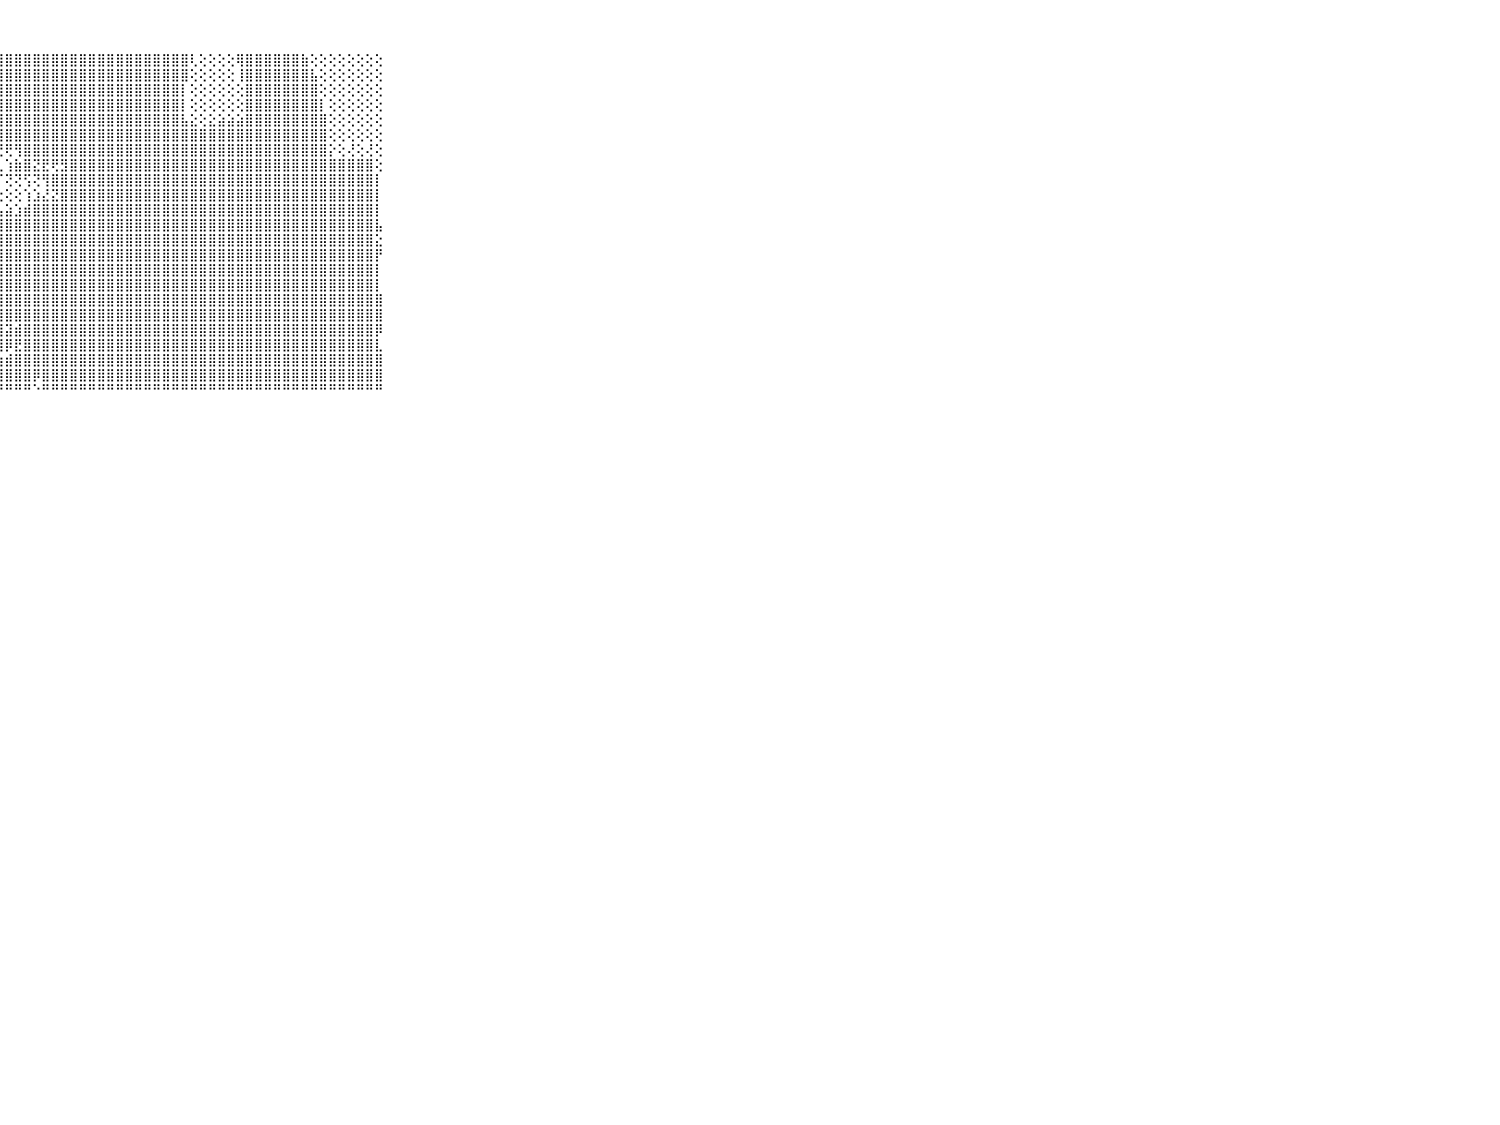

⠀⠀⠀⠀⠀⠀⠀⠀⠀⠀⠀⣿⣿⣿⣿⣿⣿⣿⣿⣿⣿⣿⣿⣿⣿⣿⣿⣿⣿⣿⣿⣿⣿⣿⣿⣿⣿⣿⣿⣿⣿⣿⣿⣿⣿⣿⣿⣿⢇⢕⢕⢕⢕⢿⣿⣿⣿⣿⣿⣿⣷⢕⢕⢕⢕⢕⢕⢕⢕⠀⠀⠀⠀⠀⠀⠀⠀⠀⠀⠀⠀
⠀⠀⠀⠀⠀⠀⠀⠀⠀⠀⠀⣿⣿⣿⣿⣿⣿⣿⣿⣿⣿⣿⣿⣿⣿⣿⣿⣿⣿⣿⣿⣿⣿⣿⣿⣿⣿⣿⣿⣿⣿⣿⣿⣿⣿⣿⣿⣿⢕⢕⢕⢕⢕⢸⣿⣿⣿⣿⣿⣿⣿⣧⢕⢕⢕⢕⢕⢕⢕⠀⠀⠀⠀⠀⠀⠀⠀⠀⠀⠀⠀
⠀⠀⠀⠀⠀⠀⠀⠀⠀⠀⠀⣿⣿⣿⣿⣿⣿⣿⣿⣿⣿⣿⣿⣿⣿⣿⣿⣿⣿⣿⣿⣿⣿⣿⣿⣿⣿⣿⣿⣿⣿⣿⣿⣿⣿⣿⣿⡇⢕⢕⢕⢕⢕⢕⣿⣿⣿⣿⣿⣿⣿⣿⢕⢕⢕⢕⢕⢕⢕⠀⠀⠀⠀⠀⠀⠀⠀⠀⠀⠀⠀
⠀⠀⠀⠀⠀⠀⠀⠀⠀⠀⠀⣿⣿⣿⣿⣿⣿⣿⣿⣿⣿⣿⣿⣿⣿⣿⣿⣿⣿⣿⣿⣿⣿⣿⣿⣿⣿⣿⣿⣿⣿⣿⣿⣿⣿⣿⣿⡇⢕⢕⢕⢕⢕⢕⣿⣿⣿⣿⣿⣿⣿⣿⡇⢕⢕⢕⢕⢕⢕⠀⠀⠀⠀⠀⠀⠀⠀⠀⠀⠀⠀
⠀⠀⠀⠀⠀⠀⠀⠀⠀⠀⠀⣿⣿⣿⣿⣿⣿⣿⣿⣿⣿⣿⣿⣿⣿⣿⣿⣿⣿⣿⣿⣿⣿⣿⣿⣿⣿⣿⣿⣿⣿⣿⣿⣿⣿⣿⣿⣧⣕⢕⣕⣵⣵⣵⣿⣿⣿⣿⣿⣿⣿⣿⣿⢕⢕⢕⢕⢕⢕⠀⠀⠀⠀⠀⠀⠀⠀⠀⠀⠀⠀
⠀⠀⠀⠀⠀⠀⠀⠀⠀⠀⠀⣿⣿⣿⣿⣿⣿⣿⣿⣿⣿⣿⣿⣿⣿⣿⣿⣿⣿⣿⣿⣿⣿⣿⣿⣿⣿⣿⣿⣿⣿⣿⣿⣿⣿⣿⣿⣿⣿⣿⣿⣿⣿⣿⣿⣿⣿⣿⣿⣿⣿⣿⣿⢕⢕⢕⢕⢕⢕⠀⠀⠀⠀⠀⠀⠀⠀⠀⠀⠀⠀
⠀⠀⠀⠀⠀⠀⠀⠀⠀⠀⠀⣿⣿⣿⣿⣿⣿⣿⣿⣿⣿⣿⢿⢿⢻⢝⢝⢝⢟⢻⣿⣿⣿⣿⣿⣿⣿⣿⣿⣿⣿⣿⣿⣿⣿⣿⣿⣿⣿⣿⣿⣿⣿⣿⣿⣿⣿⣿⣿⣿⣿⣿⣿⡕⢕⢜⢕⢜⢕⠀⠀⠀⠀⠀⠀⠀⠀⠀⠀⠀⠀
⠀⠀⠀⠀⠀⠀⠀⠀⠀⠀⠀⣿⣿⣿⣿⣿⣿⣿⣿⡿⢟⢕⢕⢕⢕⢕⢸⢇⢱⣷⣿⣝⣟⢟⣻⣿⣿⣿⣿⣿⣿⣿⣿⣿⣿⣿⣿⣿⣿⣿⣿⣿⣿⣿⣿⣿⣿⣿⣿⣿⣿⣿⣿⣿⣿⣿⣿⣿⢕⠀⠀⠀⠀⠀⠀⠀⠀⠀⠀⠀⠀
⠀⠀⠀⠀⠀⠀⠀⠀⠀⠀⠀⣿⣿⣿⣿⣿⣿⣿⢟⢱⢕⢵⣵⢕⢷⡞⢟⠏⢝⢝⢫⢝⢻⣿⣿⣿⣿⣿⣿⣿⣿⣿⣿⣿⣿⣿⣿⣿⣿⣿⣿⣿⣿⣿⣿⣿⣿⣿⣿⣿⣿⣿⣿⣿⣿⣿⣿⣿⡇⠀⠀⠀⠀⠀⠀⠀⠀⠀⠀⠀⠀
⠀⠀⠀⠀⠀⠀⠀⠀⠀⠀⠀⣿⣿⣿⣿⣿⣿⣿⣾⣿⣗⣞⡟⢇⢴⣱⢕⢕⢕⢕⢱⣱⣜⣝⣿⣿⣿⣿⣿⣿⣿⣿⣿⣿⣿⣿⣿⣿⣿⣿⣿⣿⣿⣿⣿⣿⣿⣿⣿⣿⣿⣿⣿⣿⣿⣿⣿⣿⡇⠀⠀⠀⠀⠀⠀⠀⠀⠀⠀⠀⠀
⠀⠀⠀⠀⠀⠀⠀⠀⠀⠀⠀⣿⣿⣿⣿⣿⣿⡟⣸⢹⣿⣿⣷⣷⣿⣷⣷⣧⣵⣱⣾⣿⣿⣿⣿⣿⣿⣿⣿⣿⣿⣿⣿⣿⣿⣿⣿⣿⣿⣿⣿⣿⣿⣿⣿⣿⣿⣿⣿⣿⣿⣿⣿⣿⣿⣿⣿⣿⡇⠀⠀⠀⠀⠀⠀⠀⠀⠀⠀⠀⠀
⠀⠀⠀⠀⠀⠀⠀⠀⠀⠀⠀⣿⣿⣿⣿⣿⣿⢇⢻⣵⣾⣿⣿⣿⣿⣿⣿⣿⣿⣿⣿⣿⣿⣿⣿⣿⣿⣿⣿⣿⣿⣿⣿⣿⣿⣿⣿⣿⣿⣿⣿⣿⣿⣿⣿⣿⣿⣿⣿⣿⣿⣿⣿⣿⣿⣿⣿⣿⣧⠀⠀⠀⠀⠀⠀⠀⠀⠀⠀⠀⠀
⠀⠀⠀⠀⠀⠀⠀⠀⠀⠀⠀⣿⣿⣿⣿⣿⣿⢕⢸⣿⣿⣿⣿⣿⣿⣿⣿⣿⣿⣿⣿⣿⣿⣿⣿⣿⣿⣿⣿⣿⣿⣿⣿⣿⣿⣿⣿⣿⣿⣿⣿⣿⣿⣿⣿⣿⣿⣿⣿⣿⣿⣿⣿⣿⣿⣿⣿⣿⣕⠀⠀⠀⠀⠀⠀⠀⠀⠀⠀⠀⠀
⠀⠀⠀⠀⠀⠀⠀⠀⠀⠀⠀⣿⣿⣿⣿⣿⣿⢕⢕⣿⣿⣿⣿⣿⣿⣿⣿⣿⣿⣿⣿⣿⣿⣿⣿⣿⣿⣿⣿⣿⣿⣿⣿⣿⣿⣿⣿⣿⣿⣿⣿⣿⣿⣿⣿⣿⣿⣿⣿⣿⣿⣿⣿⣿⣿⣿⣿⣿⡟⠀⠀⠀⠀⠀⠀⠀⠀⠀⠀⠀⠀
⠀⠀⠀⠀⠀⠀⠀⠀⠀⠀⠀⣿⣿⣿⣿⣿⣿⣇⣸⣿⣿⣿⣿⣿⢿⣿⣿⣿⣿⣿⣿⣿⣿⣿⣿⣿⣿⣿⣿⣿⣿⣿⣿⣿⣿⣿⣿⣿⣿⣿⣿⣿⣿⣿⣿⣿⣿⣿⣿⣿⣿⣿⣿⣿⣿⣿⣿⣿⡇⠀⠀⠀⠀⠀⠀⠀⠀⠀⠀⠀⠀
⠀⠀⠀⠀⠀⠀⠀⠀⠀⠀⠀⣿⣿⣿⣿⣿⣿⣿⣿⣿⣿⣿⣿⣿⣿⣿⣿⣿⣿⣿⣿⣿⣿⣿⣿⣿⣿⣿⣿⣿⣿⣿⣿⣿⣿⣿⣿⣿⣿⣿⣿⣿⣿⣿⣿⣿⣿⣿⣿⣿⣿⣿⣿⣿⣿⣿⣿⣿⡇⠀⠀⠀⠀⠀⠀⠀⠀⠀⠀⠀⠀
⠀⠀⠀⠀⠀⠀⠀⠀⠀⠀⠀⣿⣿⣿⣿⣿⣿⣿⣿⣿⣿⣿⣿⣿⣿⣿⣿⣿⣿⣿⣿⣿⣿⣿⣿⣿⣿⣿⣿⣿⣿⣿⣿⣿⣿⣿⣿⣿⣿⣿⣿⣿⣿⣿⣿⣿⣿⣿⣿⣿⣿⣿⣿⣿⣿⣿⣿⣿⣿⠀⠀⠀⠀⠀⠀⠀⠀⠀⠀⠀⠀
⠀⠀⠀⠀⠀⠀⠀⠀⠀⠀⠀⣿⣿⣿⣿⣿⣿⣿⣿⣿⣿⣿⣿⣿⣿⣿⣿⣿⣿⣿⣿⣿⣿⣿⣿⣿⣿⣿⣿⣿⣿⣿⣿⣿⣿⣿⣿⣿⣿⣿⣿⣿⣿⣿⣿⣿⣿⣿⣿⣿⣿⣿⣿⣿⣿⣿⣿⣿⣿⠀⠀⠀⠀⠀⠀⠀⠀⠀⠀⠀⠀
⠀⠀⠀⠀⠀⠀⠀⠀⠀⠀⠀⣿⣿⣿⣿⣿⣿⣿⣿⣿⣿⣿⣿⣿⣿⣿⣿⣿⣽⣾⣿⣿⣿⣿⣿⣿⣿⣿⣿⣿⣿⣿⣿⣿⣿⣿⣿⣿⣿⣿⣿⣿⣿⣿⣿⣿⣿⣿⣿⣿⣿⣿⣿⣿⣿⣿⣿⣿⡿⠀⠀⠀⠀⠀⠀⠀⠀⠀⠀⠀⠀
⠀⠀⠀⠀⠀⠀⠀⠀⠀⠀⠀⣿⣿⣿⣿⣿⣿⣿⣿⣿⣿⣿⣿⣿⣿⣿⣿⣿⡿⣟⣿⣿⣿⣿⣿⣿⣿⣿⣿⣿⣿⣿⣿⣿⣿⣿⣿⣿⣿⣿⣿⣿⣿⣿⣿⣿⣿⣿⣿⣿⣿⣿⣿⣿⣿⣿⣿⣿⣇⠀⠀⠀⠀⠀⠀⠀⠀⠀⠀⠀⠀
⠀⠀⠀⠀⠀⠀⠀⠀⠀⠀⠀⣿⣿⣿⣿⣿⣿⢟⢺⣿⣿⣿⣿⣿⣿⣿⣿⣷⣾⣿⣿⣿⣿⣿⣿⣿⣿⣿⣿⣿⣿⣿⣿⣿⣿⣿⣿⣿⣿⣿⣿⣿⣿⣿⣿⣿⣿⣿⣿⣿⣿⣿⣿⣿⣿⣿⣿⣿⣿⠀⠀⠀⠀⠀⠀⠀⠀⠀⠀⠀⠀
⠀⠀⠀⠀⠀⠀⠀⠀⠀⠀⠀⣿⣿⣿⣿⣿⠇⢕⢸⣿⣿⣿⣿⣿⣿⣿⣿⣿⣿⣿⣿⡿⣿⣿⣿⣿⣿⣿⣿⣿⣿⣿⣿⣿⣿⣿⣿⣿⣿⣿⣿⣿⣿⣿⣿⣿⣿⣿⣿⣿⣿⣿⣿⣿⣿⣿⣿⣿⣿⠀⠀⠀⠀⠀⠀⠀⠀⠀⠀⠀⠀
⠀⠀⠀⠀⠀⠀⠀⠀⠀⠀⠀⠛⠛⠛⠛⠛⠀⠑⠑⠛⠛⠛⠛⠛⠛⠛⠛⠛⠛⠛⠛⠑⠛⠛⠛⠛⠛⠛⠛⠛⠛⠛⠛⠛⠛⠛⠛⠛⠛⠛⠛⠛⠛⠛⠛⠛⠛⠛⠛⠛⠛⠛⠛⠛⠛⠛⠛⠛⠛⠀⠀⠀⠀⠀⠀⠀⠀⠀⠀⠀⠀